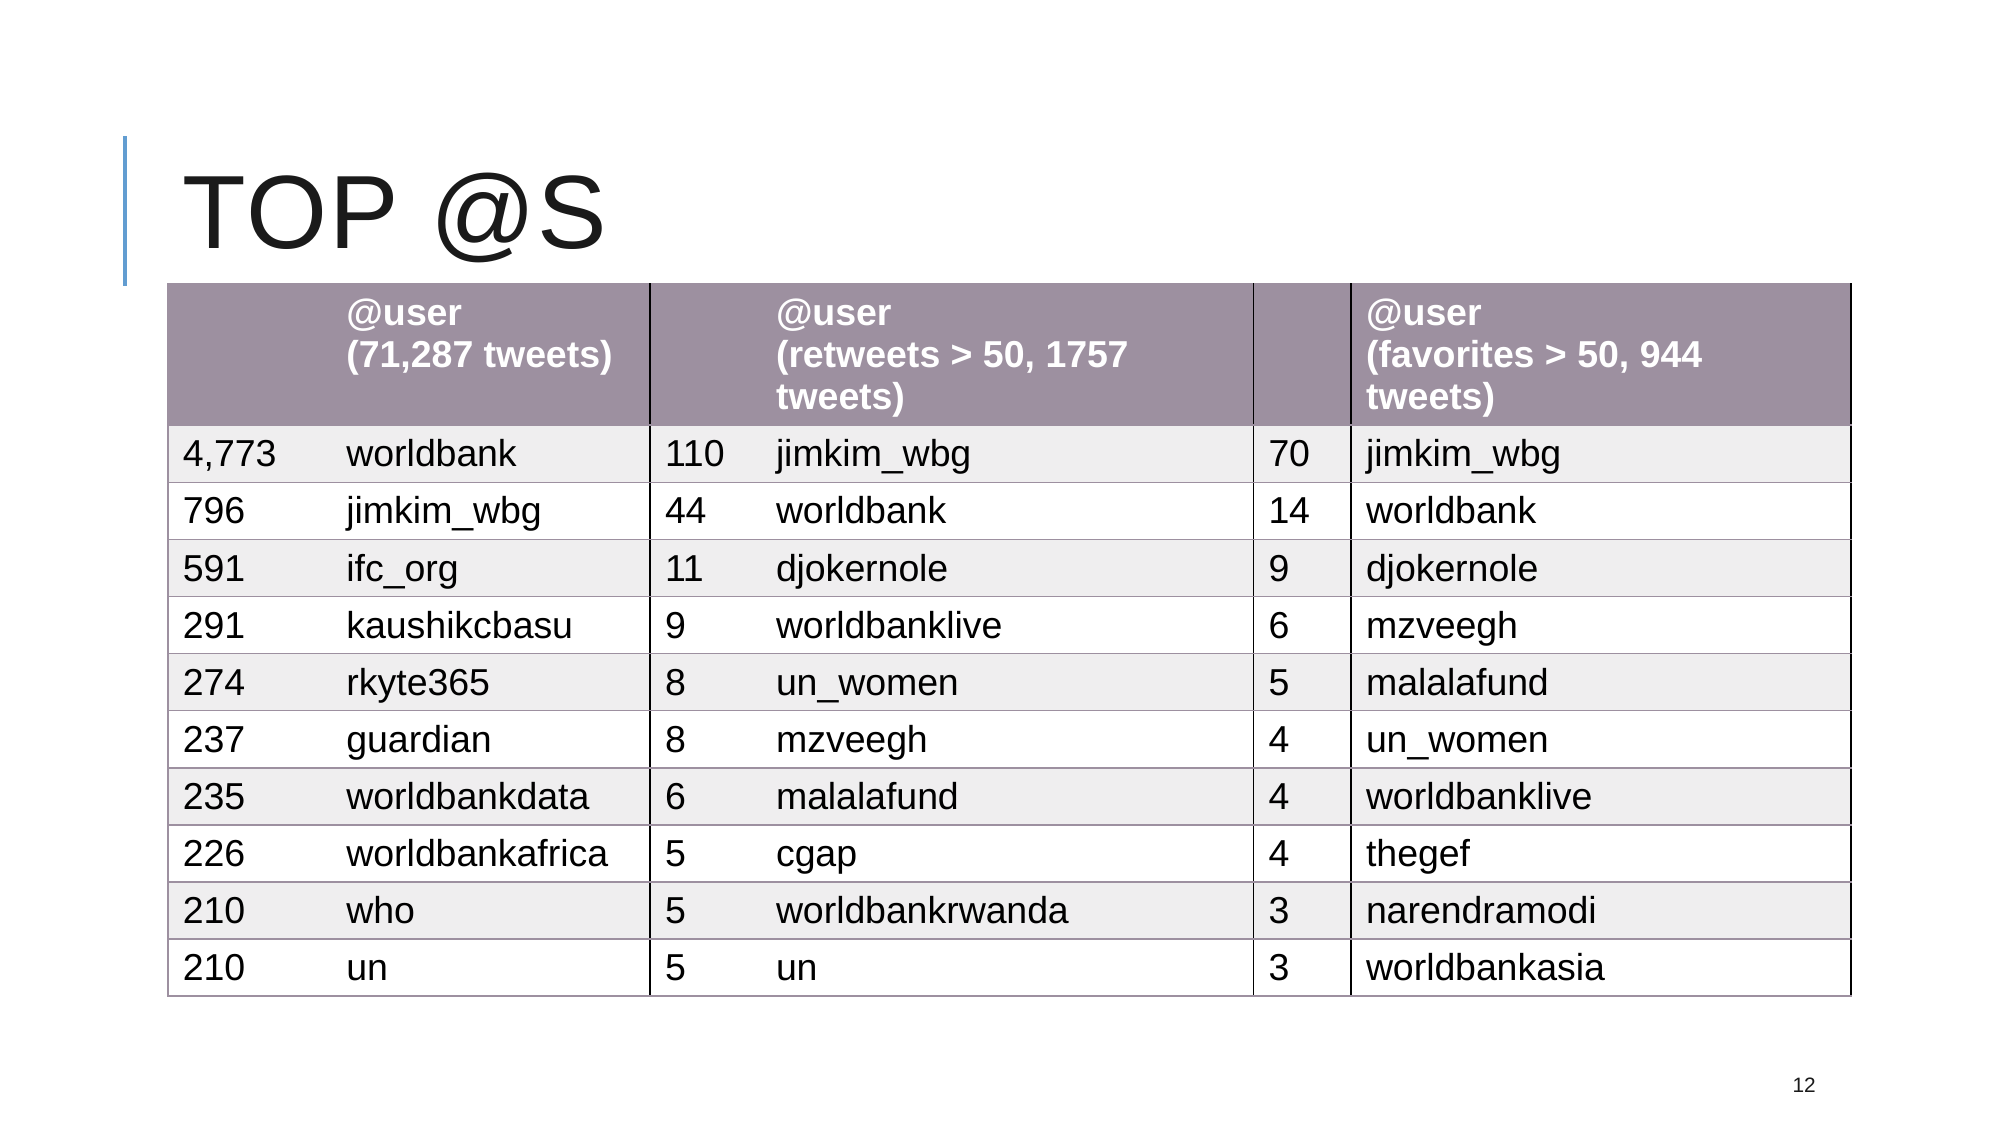

# Top @s
|  | @user (71,287 tweets) |  | @user (retweets > 50, 1757 tweets) |  | @user (favorites > 50, 944 tweets) |
| --- | --- | --- | --- | --- | --- |
| 4,773 | worldbank | 110 | jimkim\_wbg | 70 | jimkim\_wbg |
| 796 | jimkim\_wbg | 44 | worldbank | 14 | worldbank |
| 591 | ifc\_org | 11 | djokernole | 9 | djokernole |
| 291 | kaushikcbasu | 9 | worldbanklive | 6 | mzveegh |
| 274 | rkyte365 | 8 | un\_women | 5 | malalafund |
| 237 | guardian | 8 | mzveegh | 4 | un\_women |
| 235 | worldbankdata | 6 | malalafund | 4 | worldbanklive |
| 226 | worldbankafrica | 5 | cgap | 4 | thegef |
| 210 | who | 5 | worldbankrwanda | 3 | narendramodi |
| 210 | un | 5 | un | 3 | worldbankasia |
12